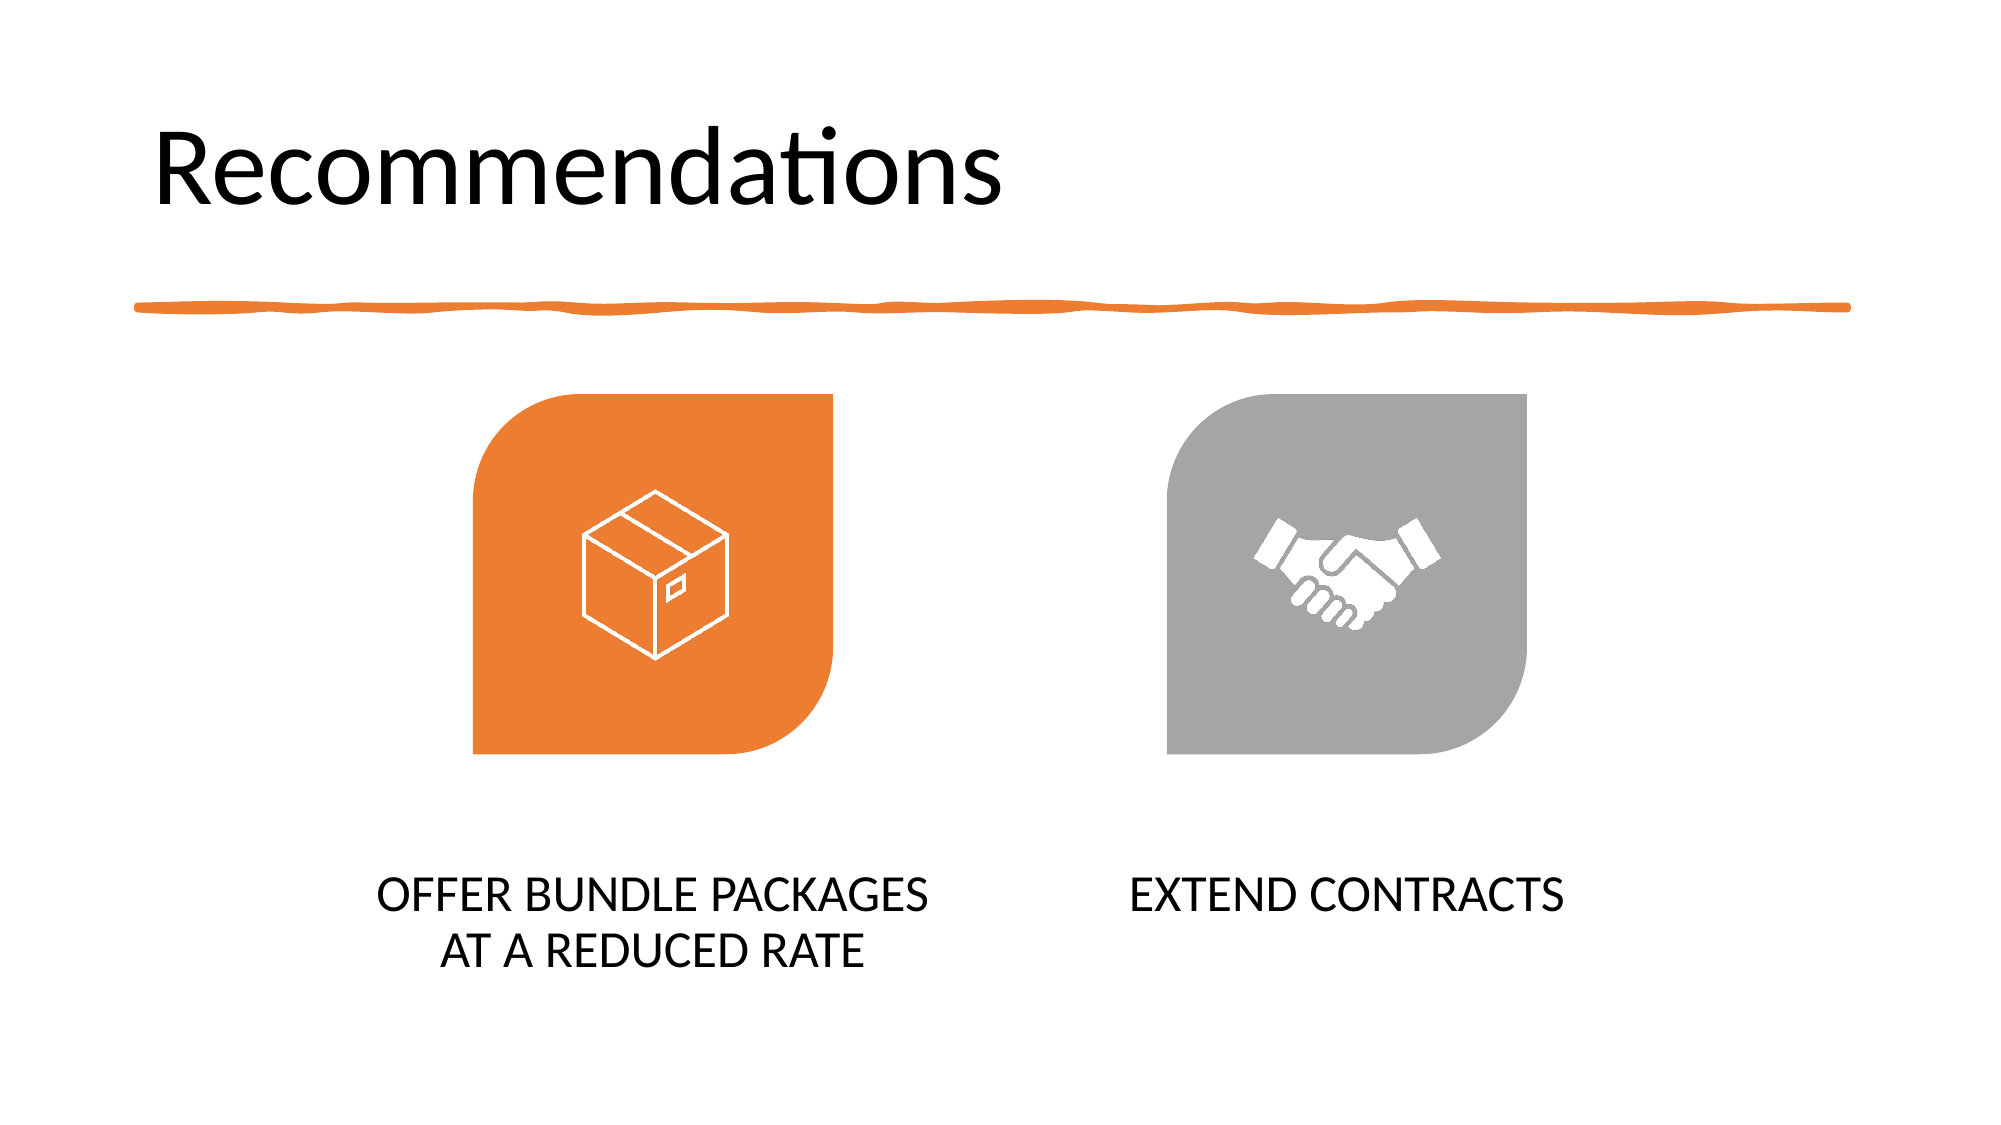

# Recommendations

Offer bundle packages at a reduced rate
Extend contracts